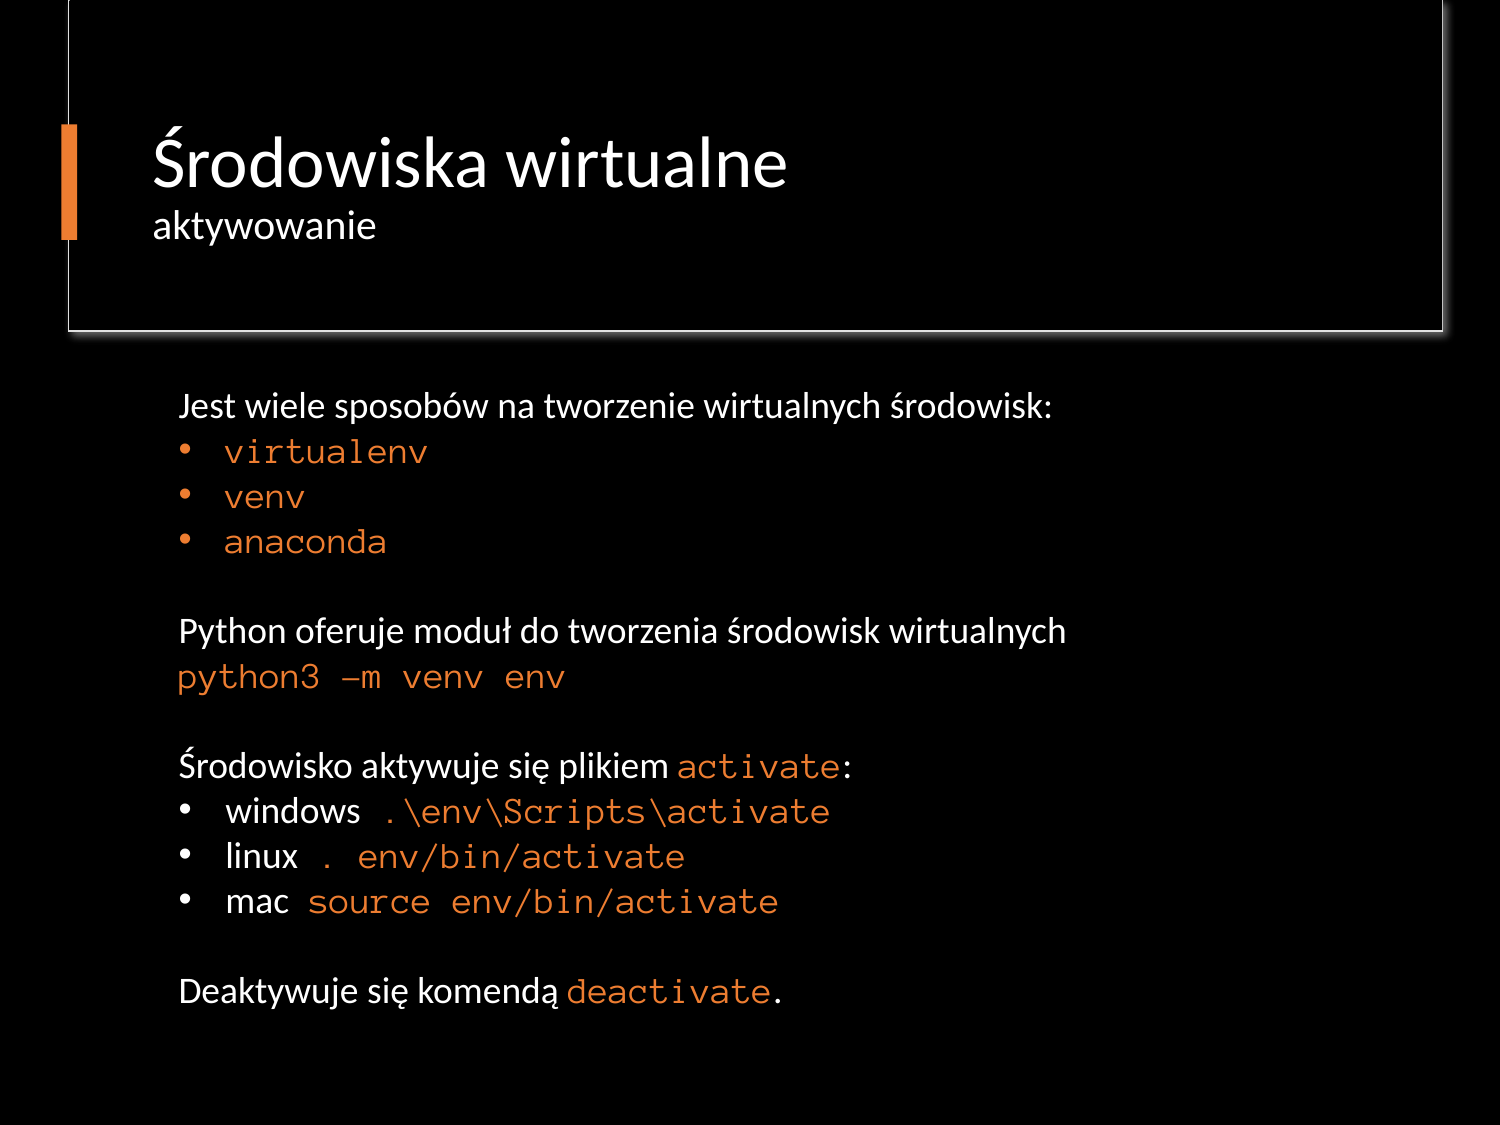

# Środowiska wirtualne aktywowanie

Jest wiele sposobów na tworzenie wirtualnych środowisk:
virtualenv
venv
anaconda

Python oferuje moduł do tworzenia środowisk wirtualnych
python3 –m venv env

Środowisko aktywuje się plikiem activate:
windows .\env\Scripts\activate
linux . env/bin/activate
mac source env/bin/activate

Deaktywuje się komendą deactivate.